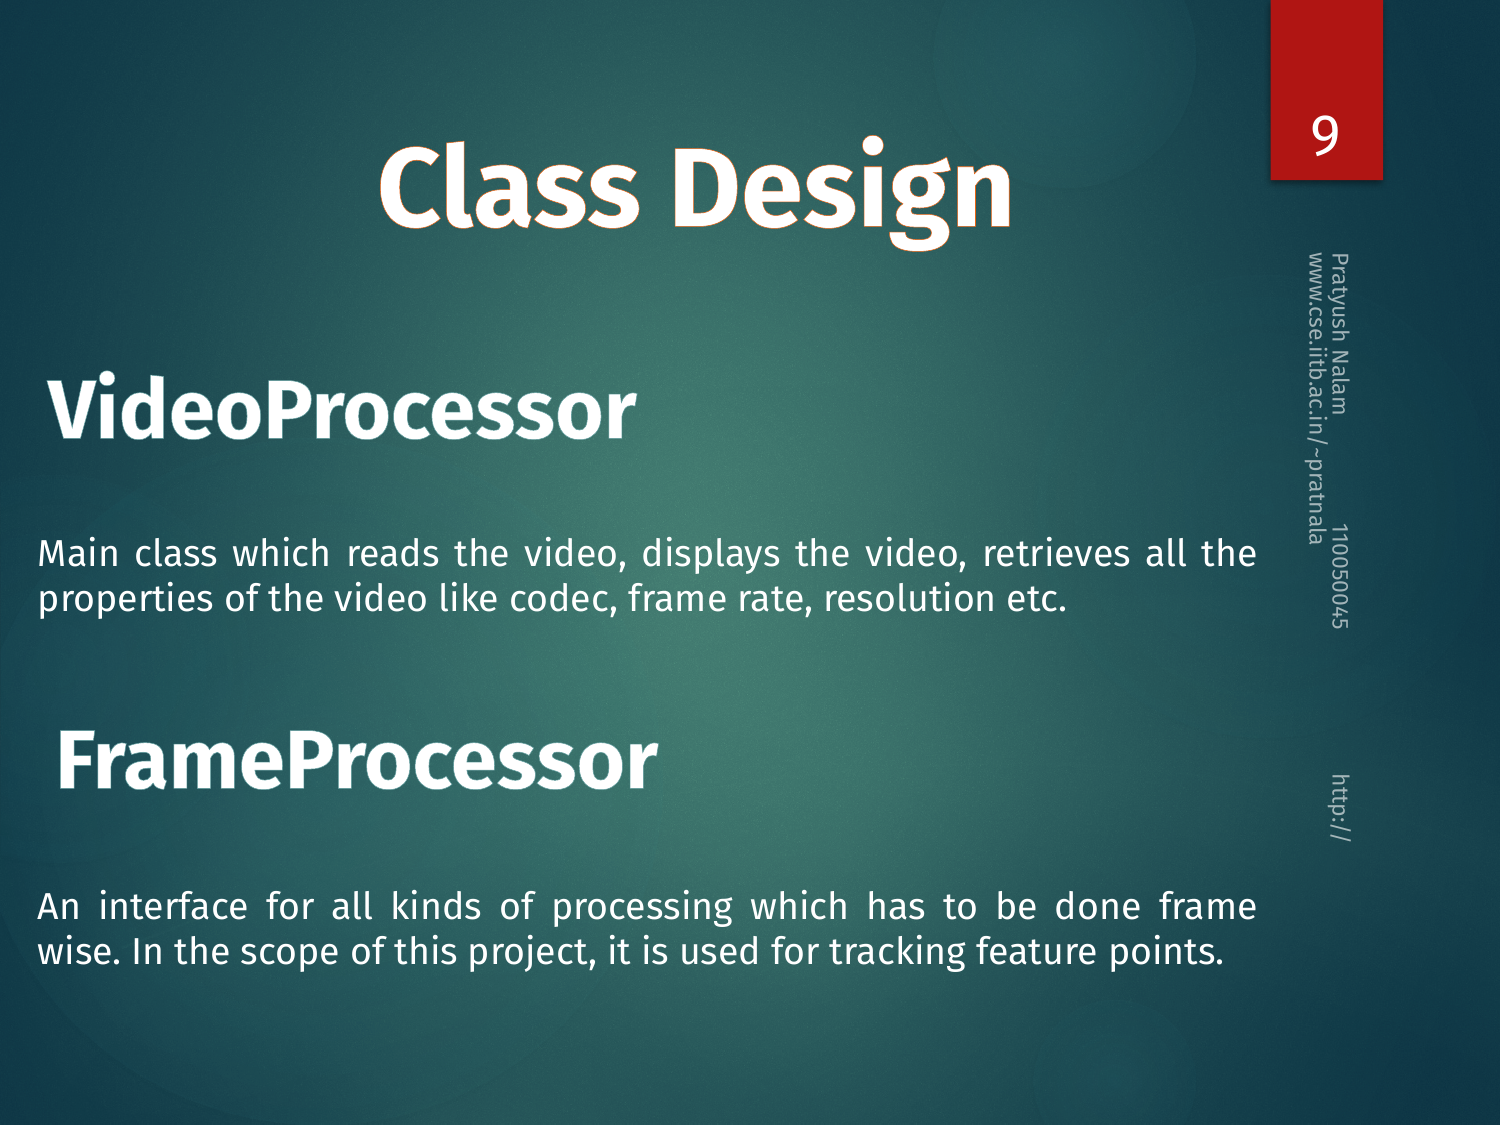

9
Class Design
VideoProcessor
Main class which reads the video, displays the video, retrieves all the properties of the video like codec, frame rate, resolution etc.
Pratyush Nalam                  110050045                        http://www.cse.iitb.ac.in/~pratnala
FrameProcessor
An interface for all kinds of processing which has to be done frame wise. In the scope of this project, it is used for tracking feature points.